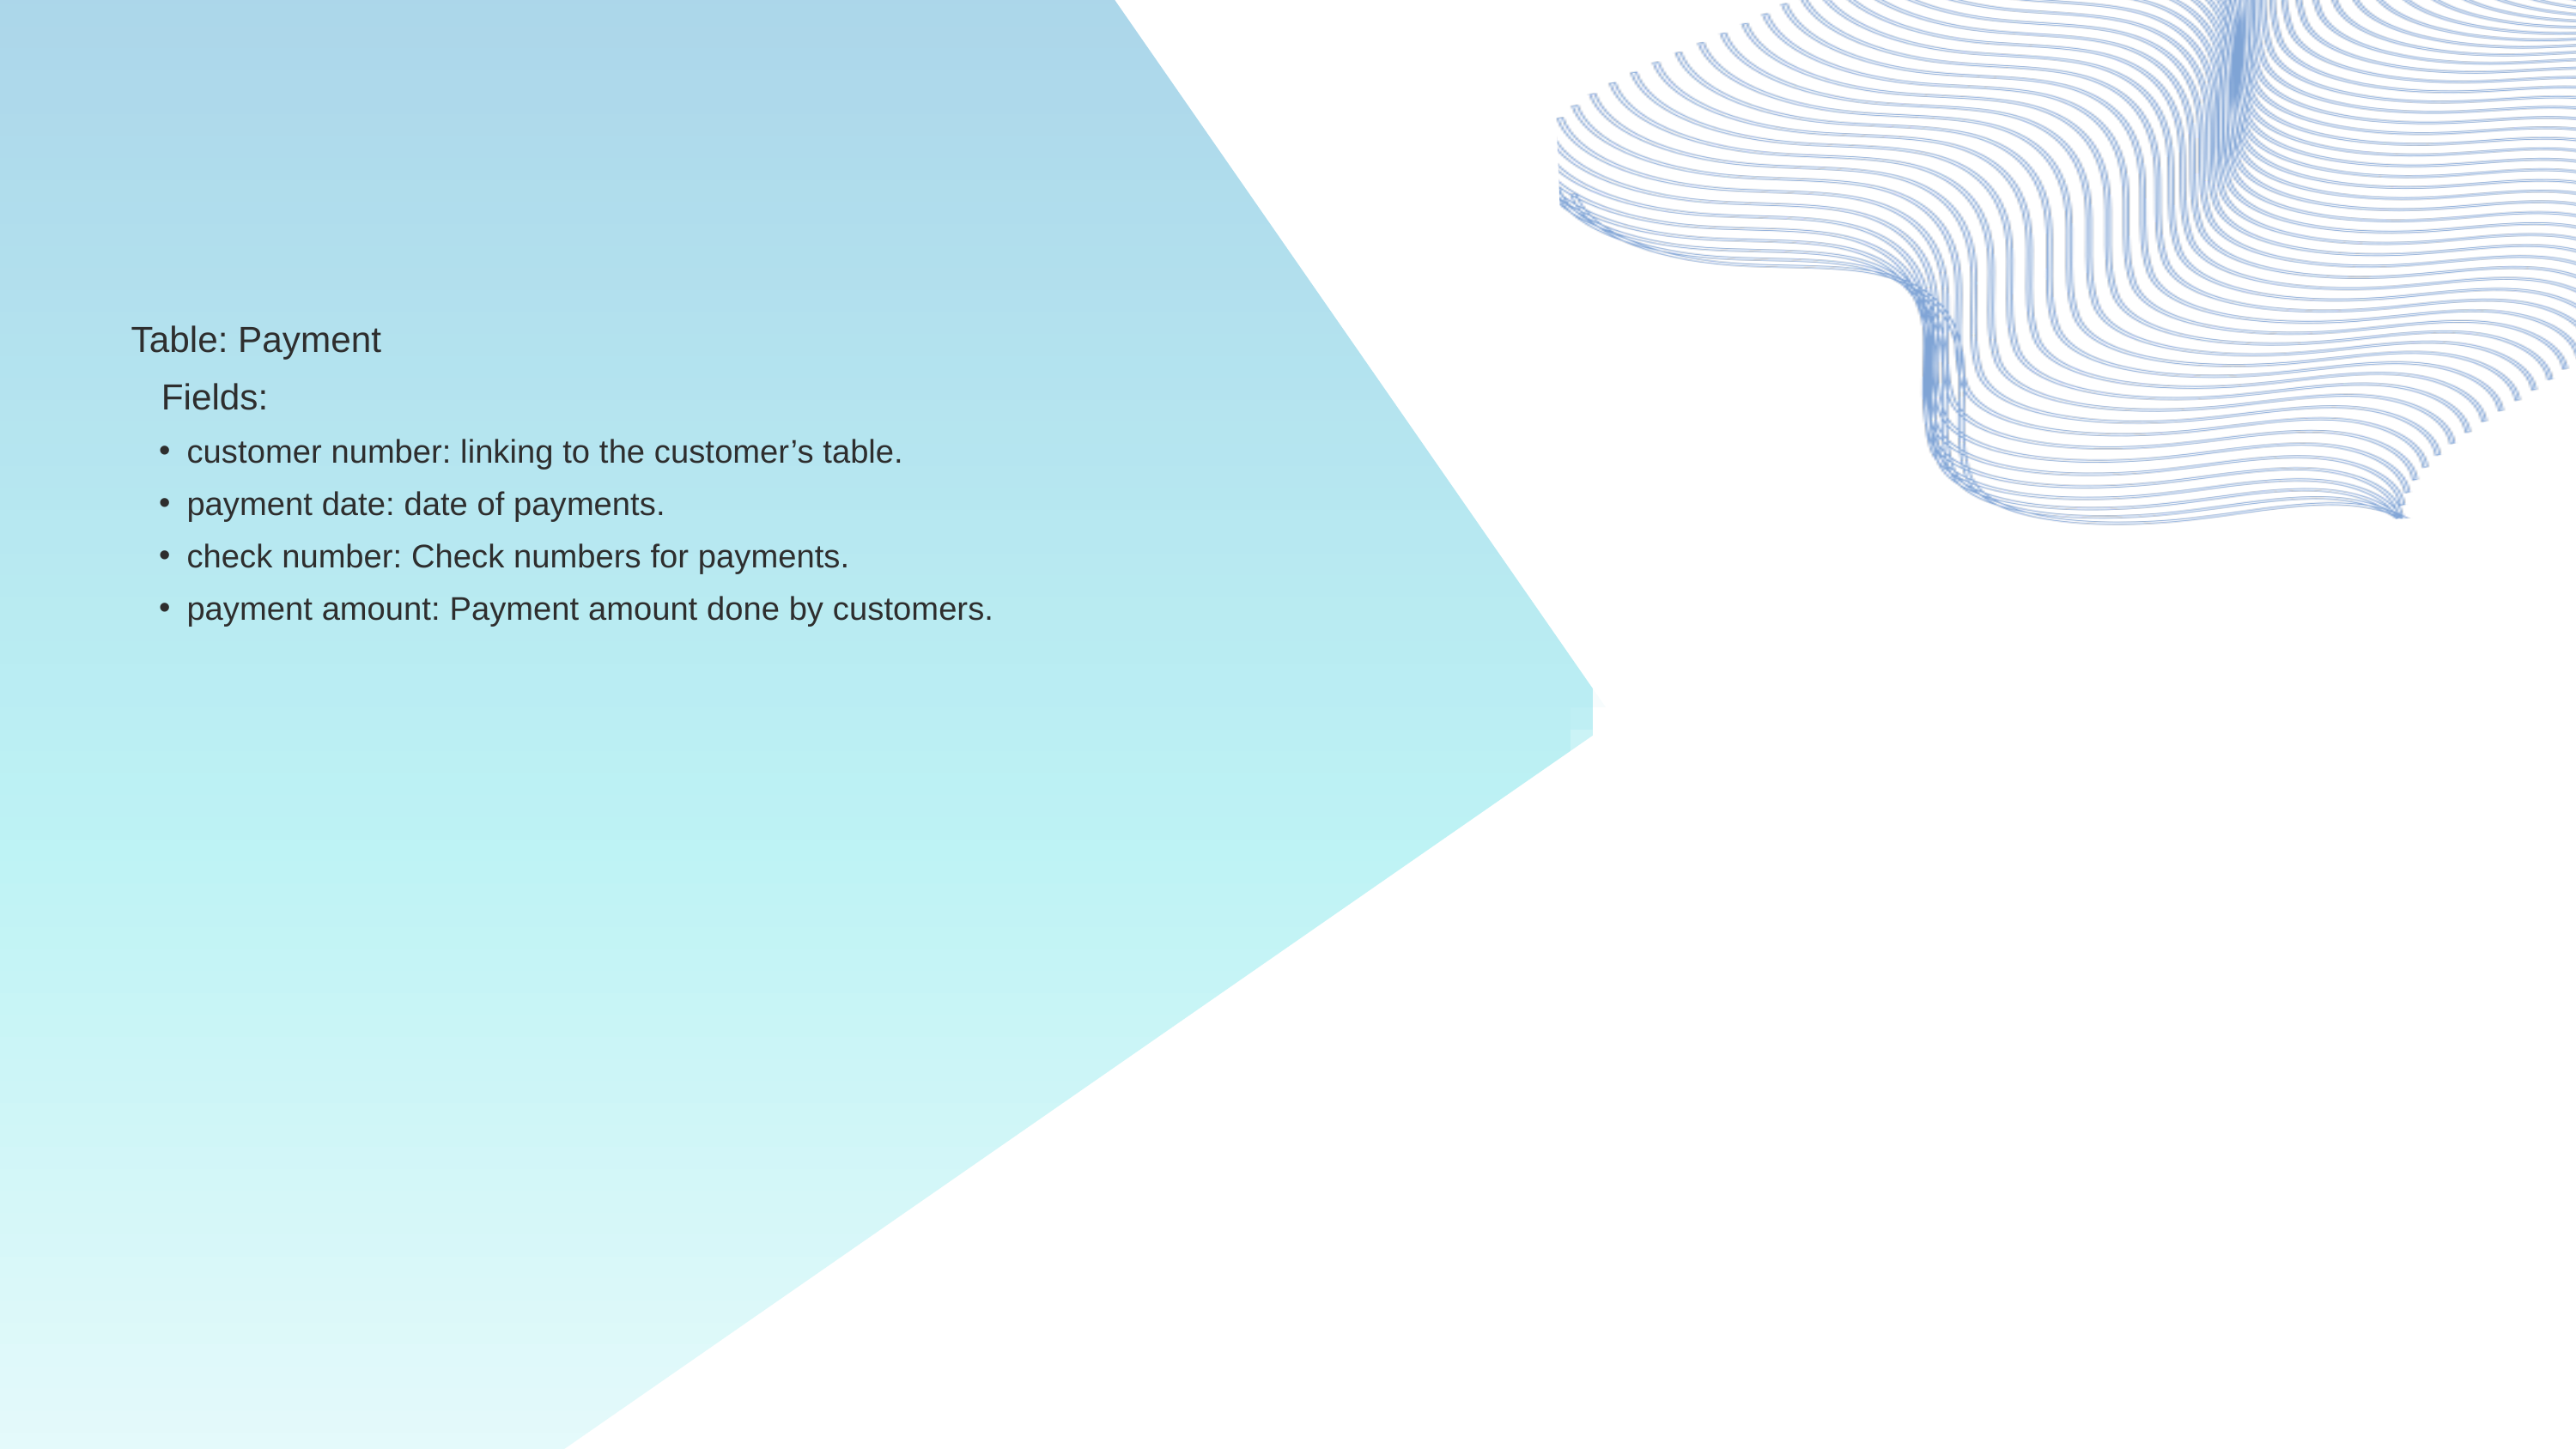

Table: Payment
   Fields:
customer number: linking to the customer’s table.
payment date: date of payments.
check number: Check numbers for payments.
payment amount: Payment amount done by customers.